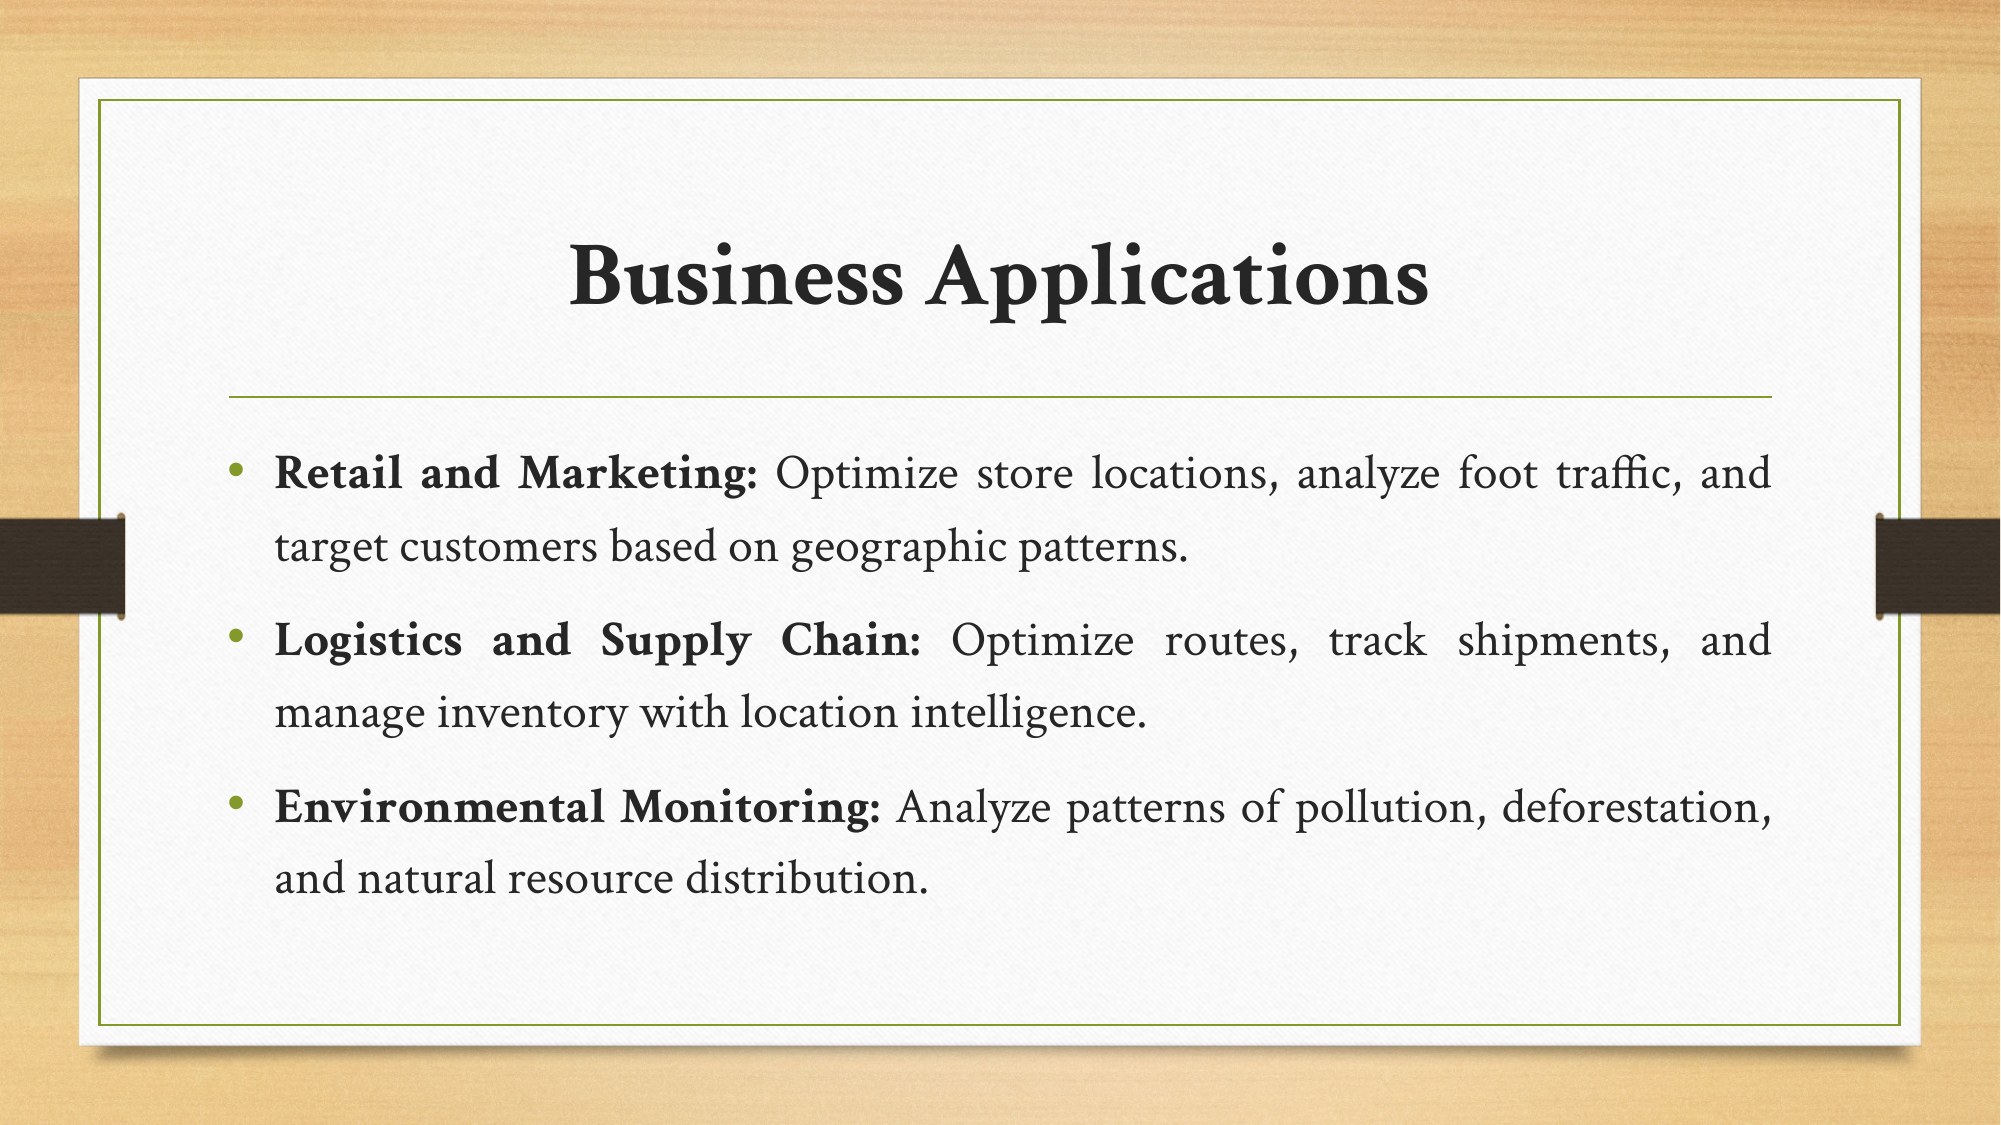

# Business Applications
Retail and Marketing: Optimize store locations, analyze foot traffic, and target customers based on geographic patterns.
Logistics and Supply Chain: Optimize routes, track shipments, and manage inventory with location intelligence.
Environmental Monitoring: Analyze patterns of pollution, deforestation, and natural resource distribution.